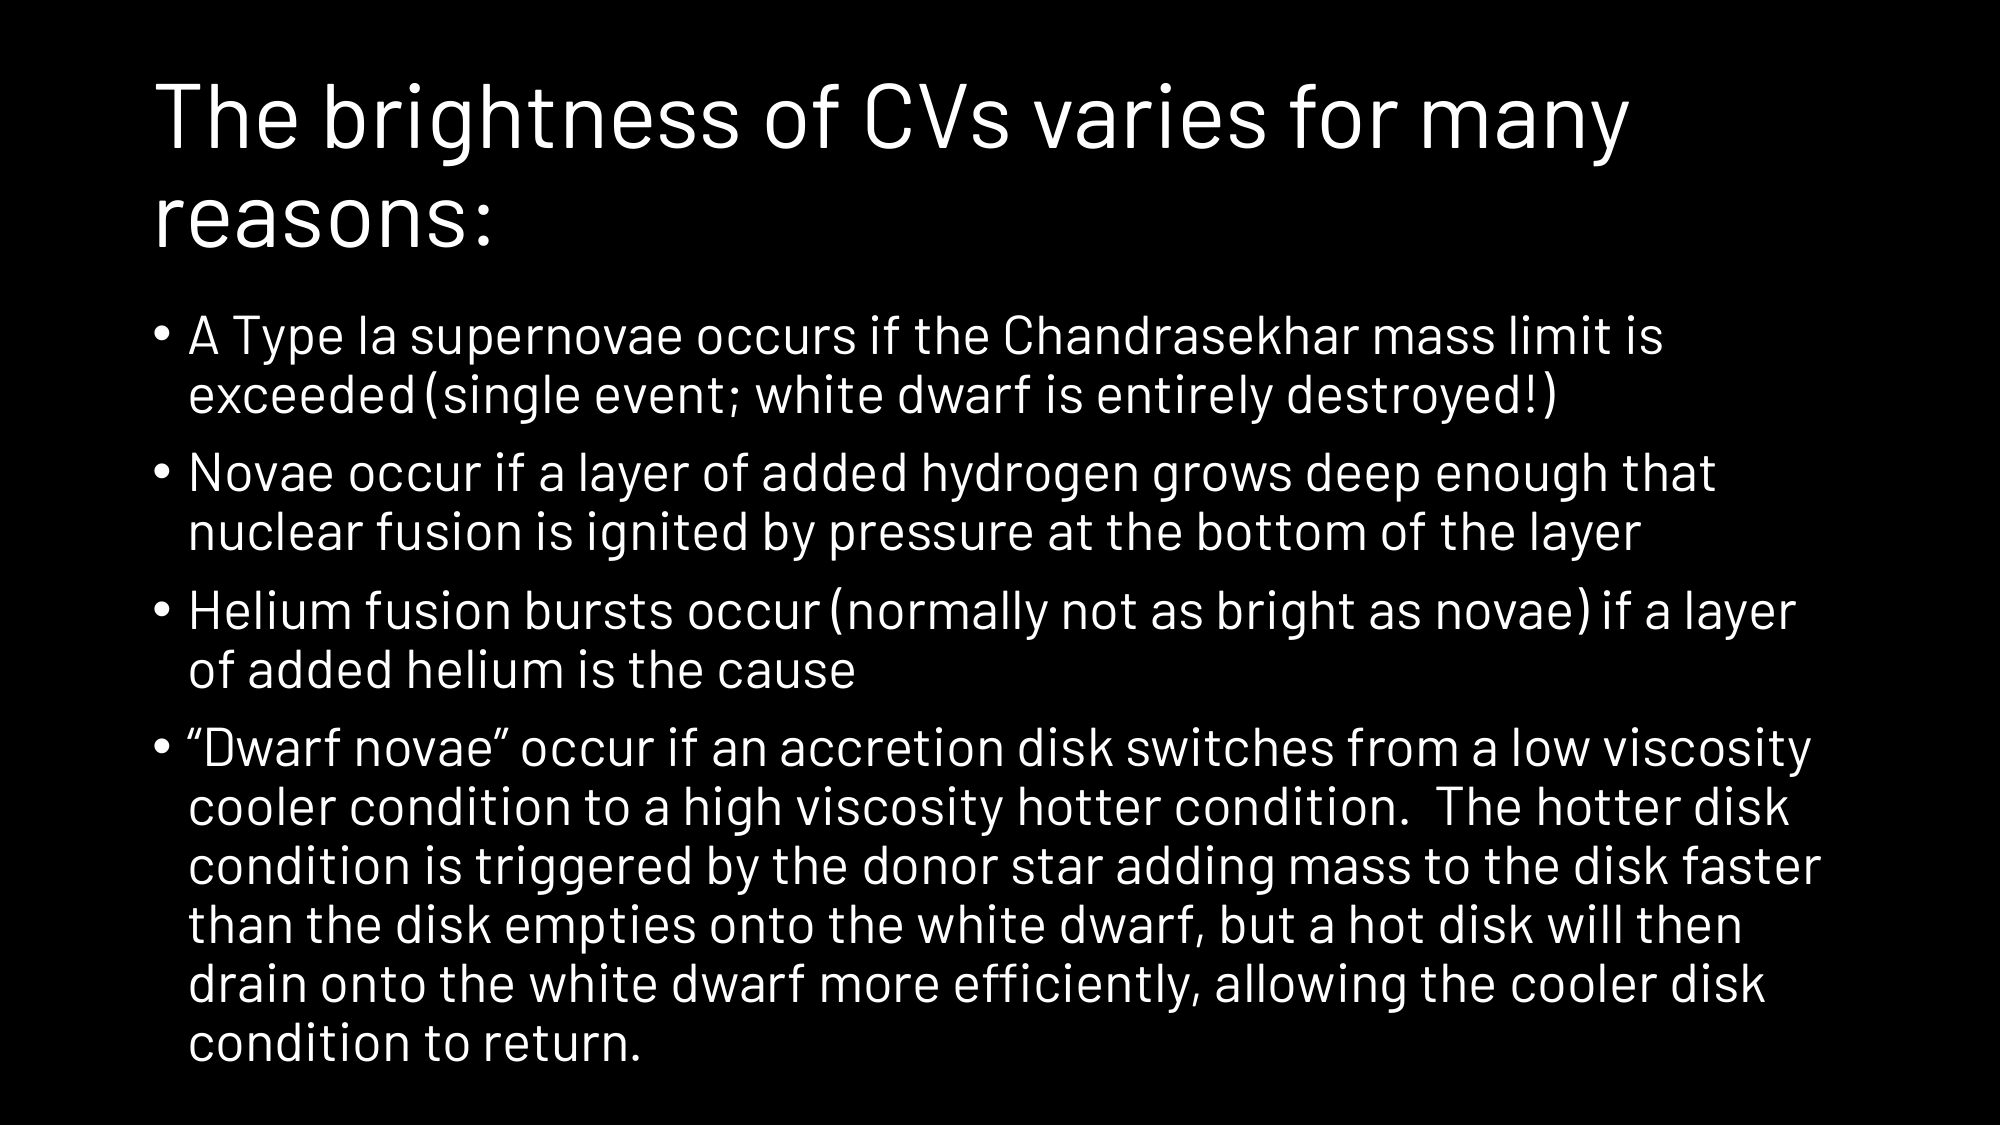

# The brightness of CVs varies for many reasons:
A Type Ia supernovae occurs if the Chandrasekhar mass limit is exceeded (single event; white dwarf is entirely destroyed!)
Novae occur if a layer of added hydrogen grows deep enough that nuclear fusion is ignited by pressure at the bottom of the layer
Helium fusion bursts occur (normally not as bright as novae) if a layer of added helium is the cause
“Dwarf novae” occur if an accretion disk switches from a low viscosity cooler condition to a high viscosity hotter condition.  The hotter disk condition is triggered by the donor star adding mass to the disk faster than the disk empties onto the white dwarf, but a hot disk will then drain onto the white dwarf more efficiently, allowing the cooler disk condition to return.